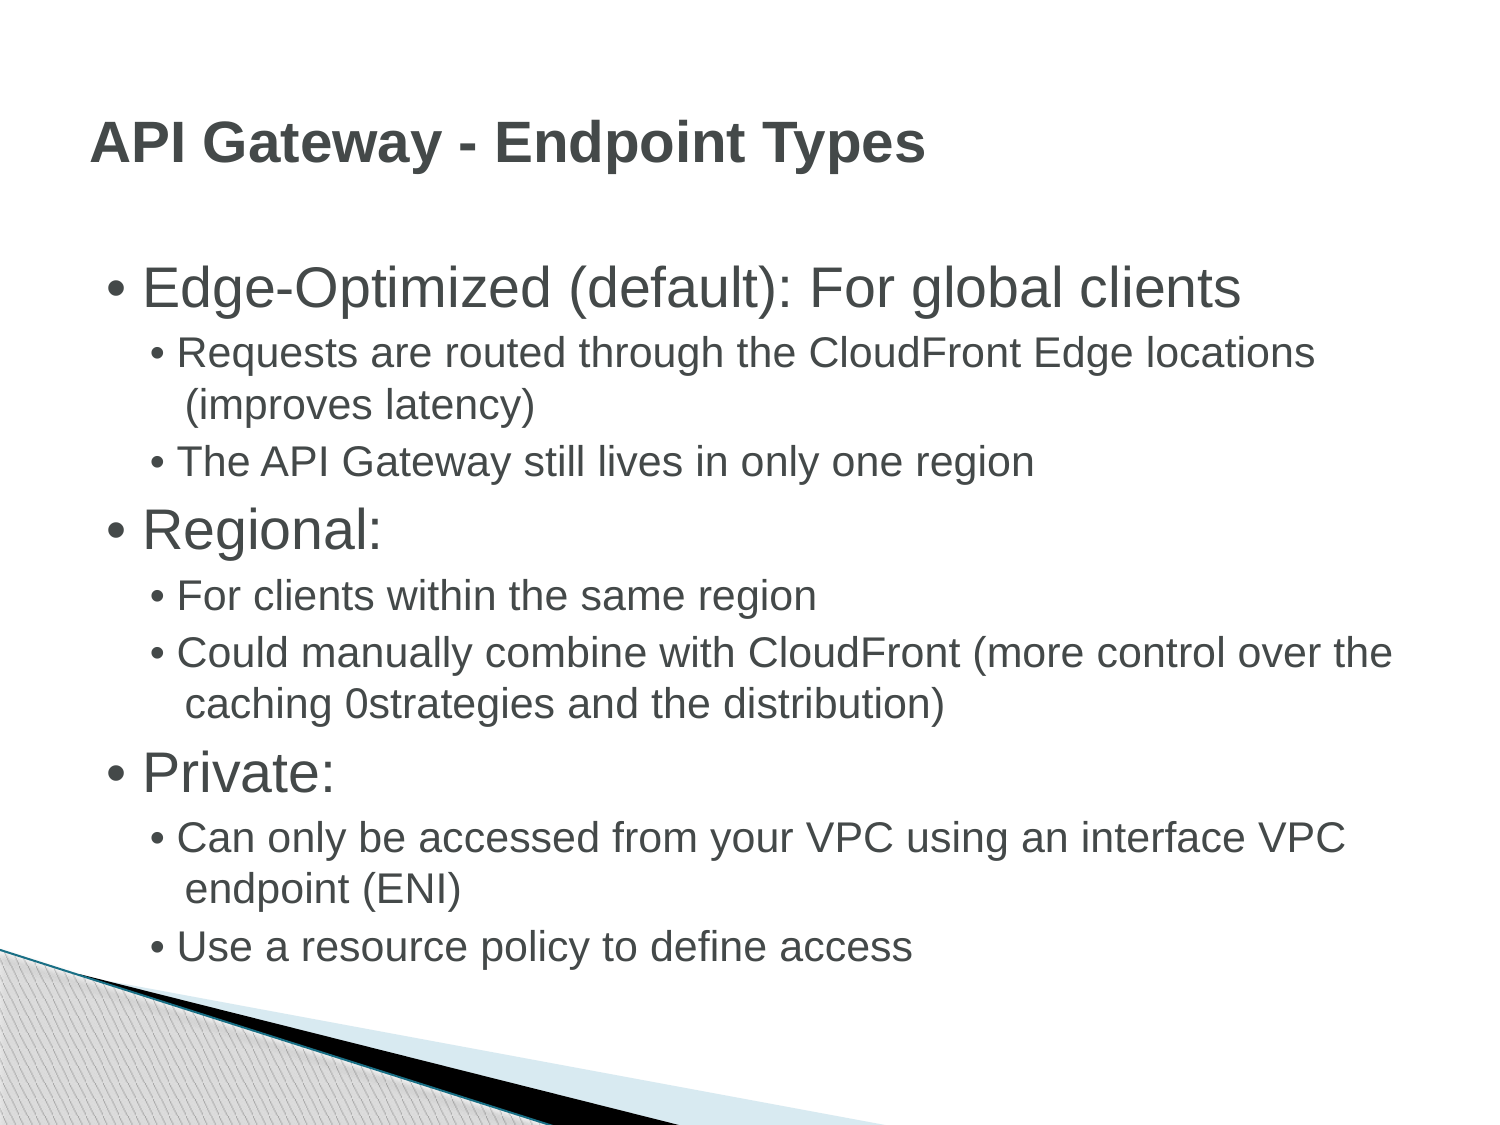

# API Gateway - Endpoint Types
• Edge-Optimized (default): For global clients
• Requests are routed through the CloudFront Edge locations (improves latency)
• The API Gateway still lives in only one region
• Regional:
• For clients within the same region
• Could manually combine with CloudFront (more control over the caching 0strategies and the distribution)
• Private:
• Can only be accessed from your VPC using an interface VPC endpoint (ENI)
• Use a resource policy to define access